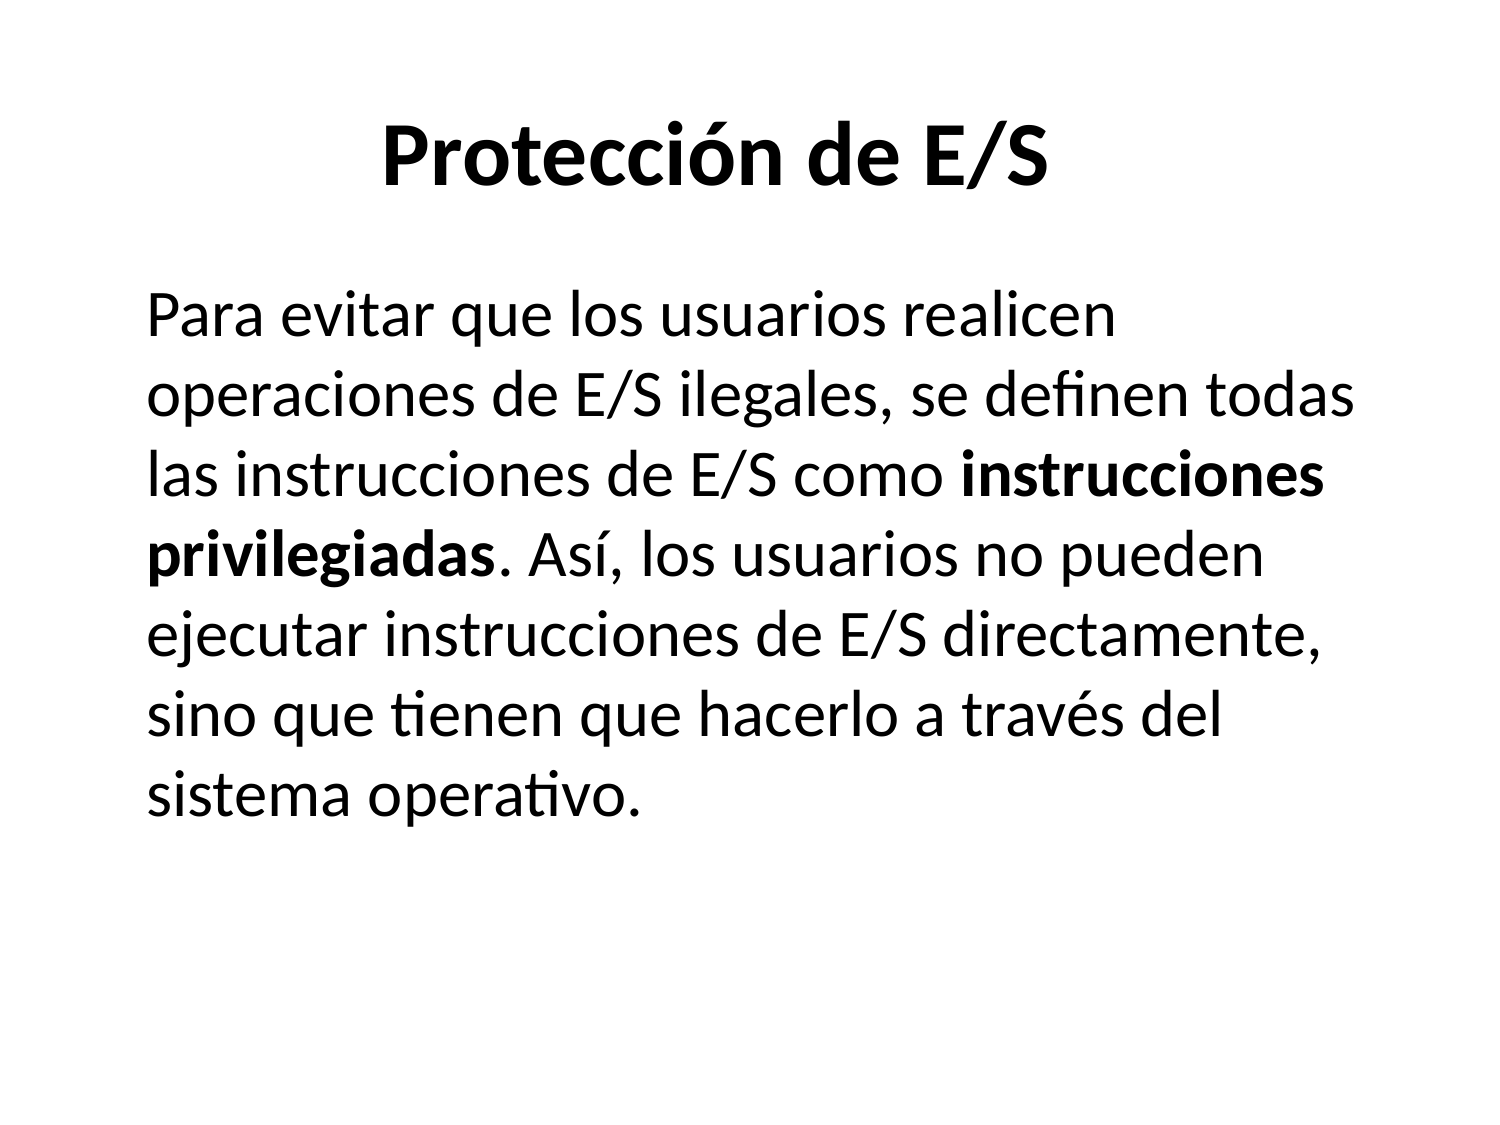

# Protección de E/S
	Para evitar que los usuarios realicen operaciones de E/S ilegales, se definen todas las instrucciones de E/S como instrucciones privilegiadas. Así, los usuarios no pueden ejecutar instrucciones de E/S directamente, sino que tienen que hacerlo a través del sistema operativo.